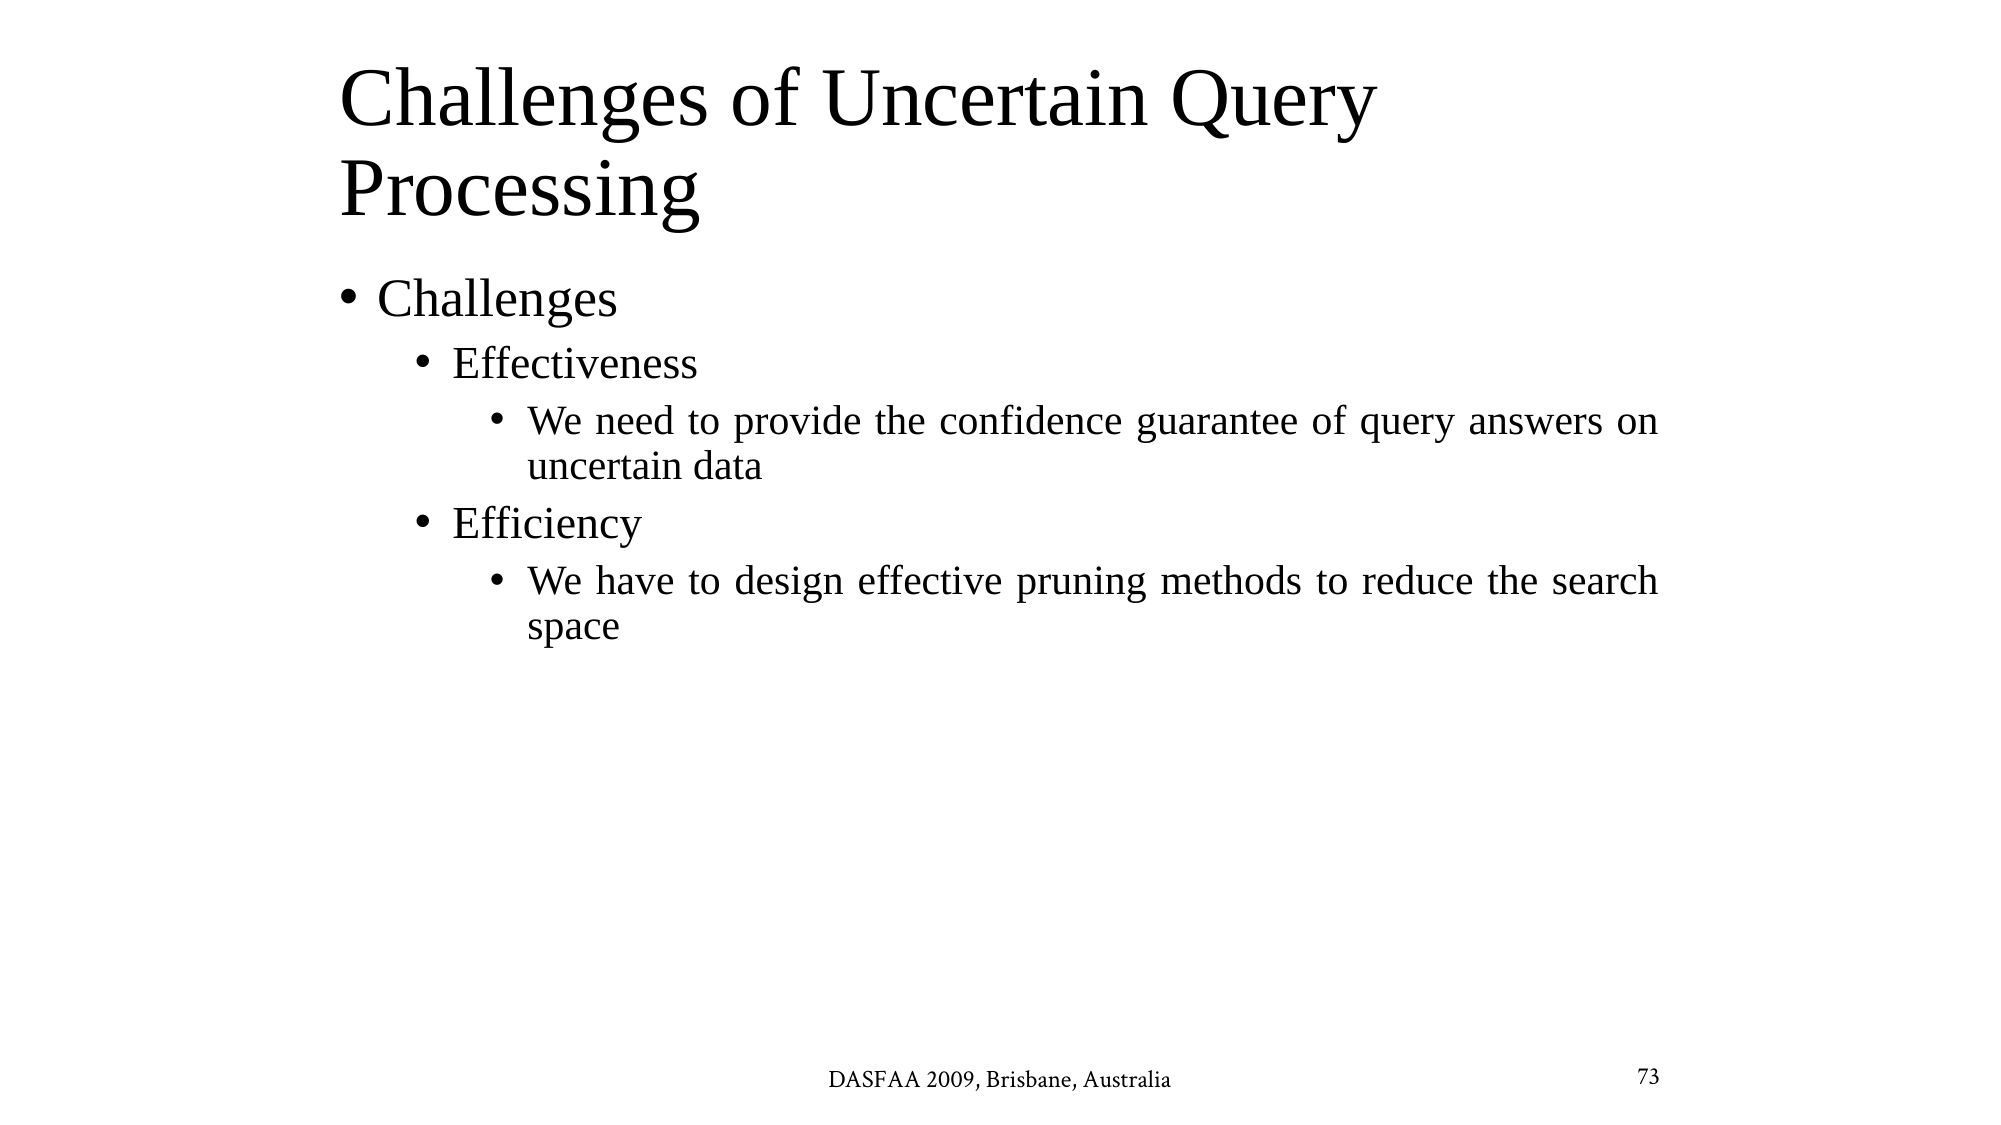

# Challenges of Uncertain Query Processing
Challenges
Effectiveness
We need to provide the confidence guarantee of query answers on uncertain data
Efficiency
We have to design effective pruning methods to reduce the search space
73
DASFAA 2009, Brisbane, Australia
73